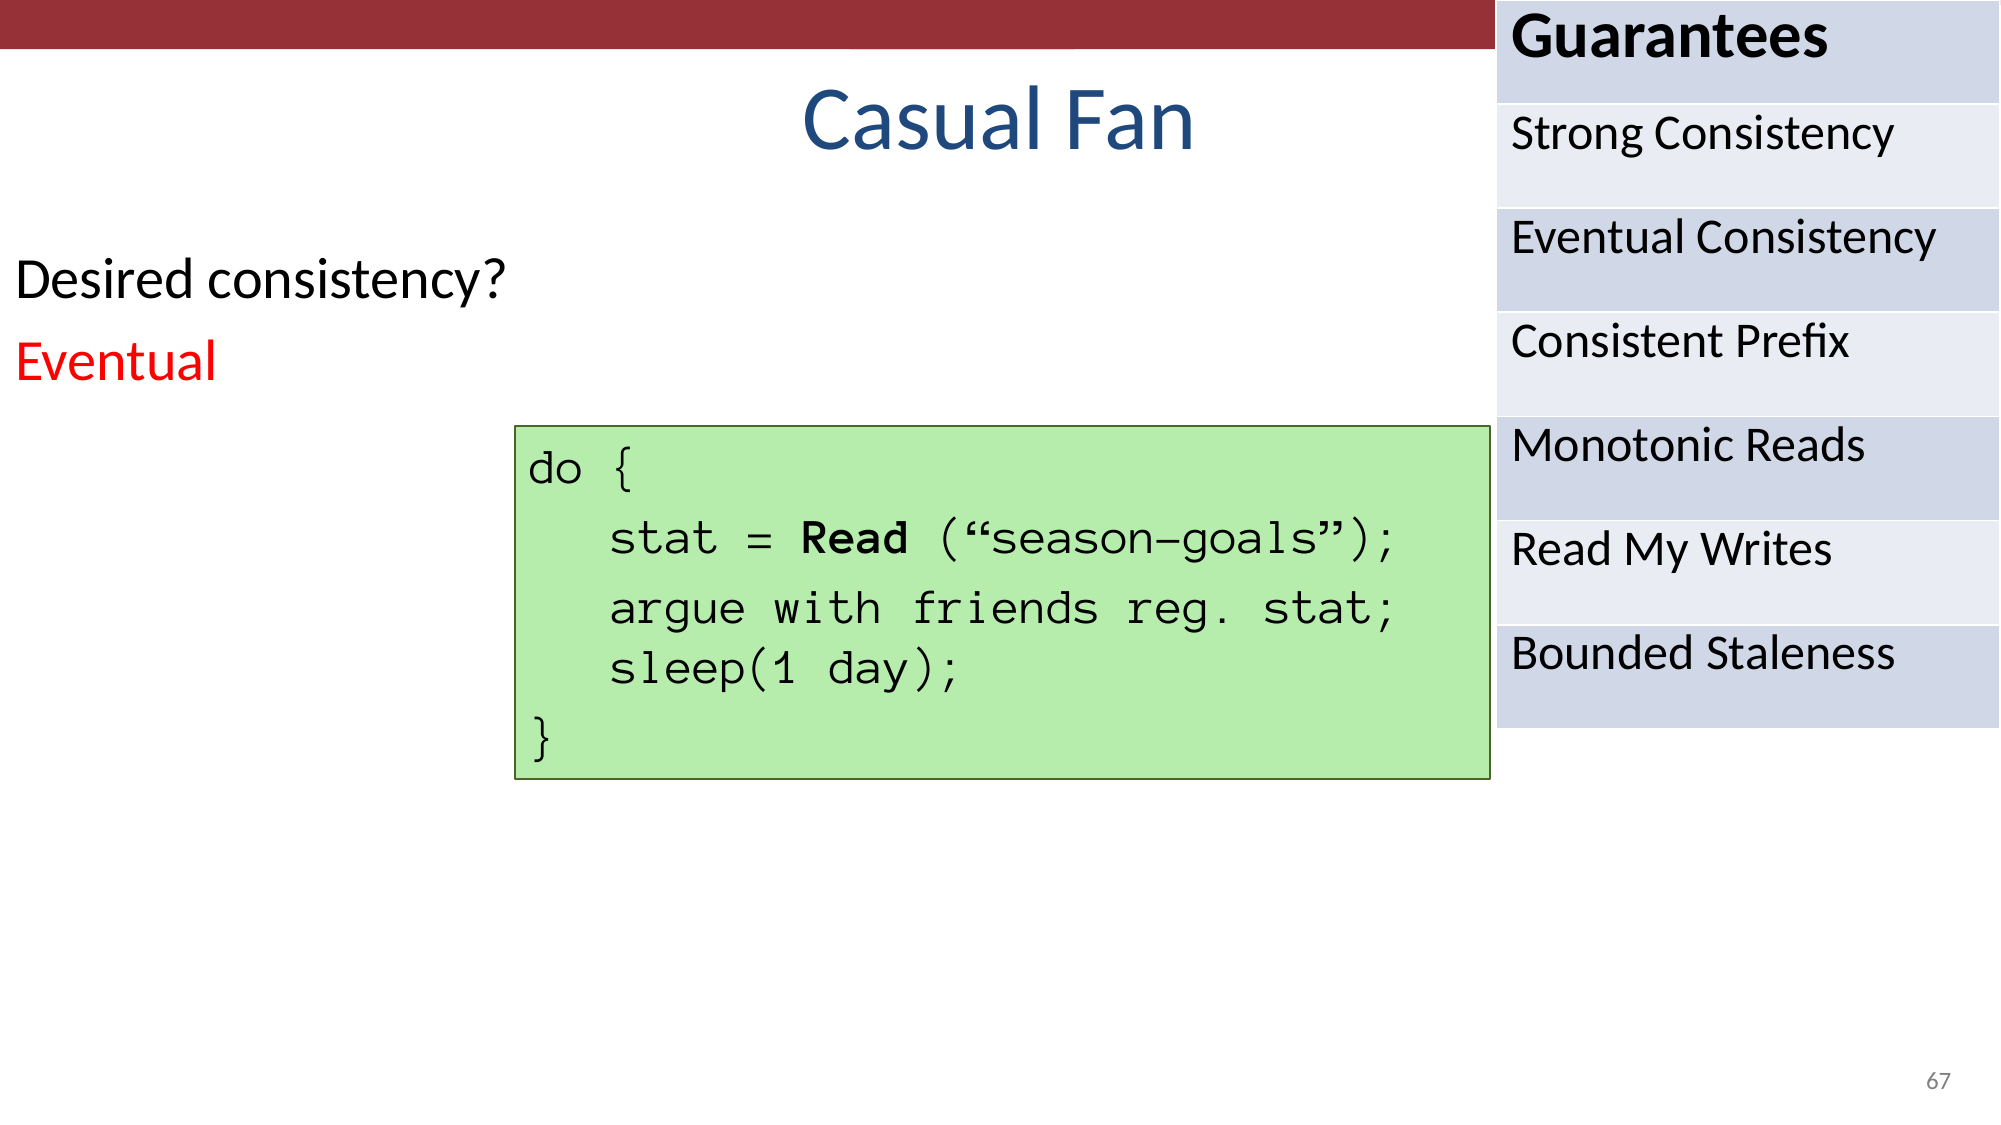

| Guarantees |
| --- |
| Strong Consistency |
| Eventual Consistency |
| Consistent Prefix |
| Monotonic Reads |
| Read My Writes |
| Bounded Staleness |
# Casual Fan
Desired consistency?
Eventual
do {
   stat = Read (“season-goals”);
   argue with friends reg. stat;
   sleep(1 day);
}
67